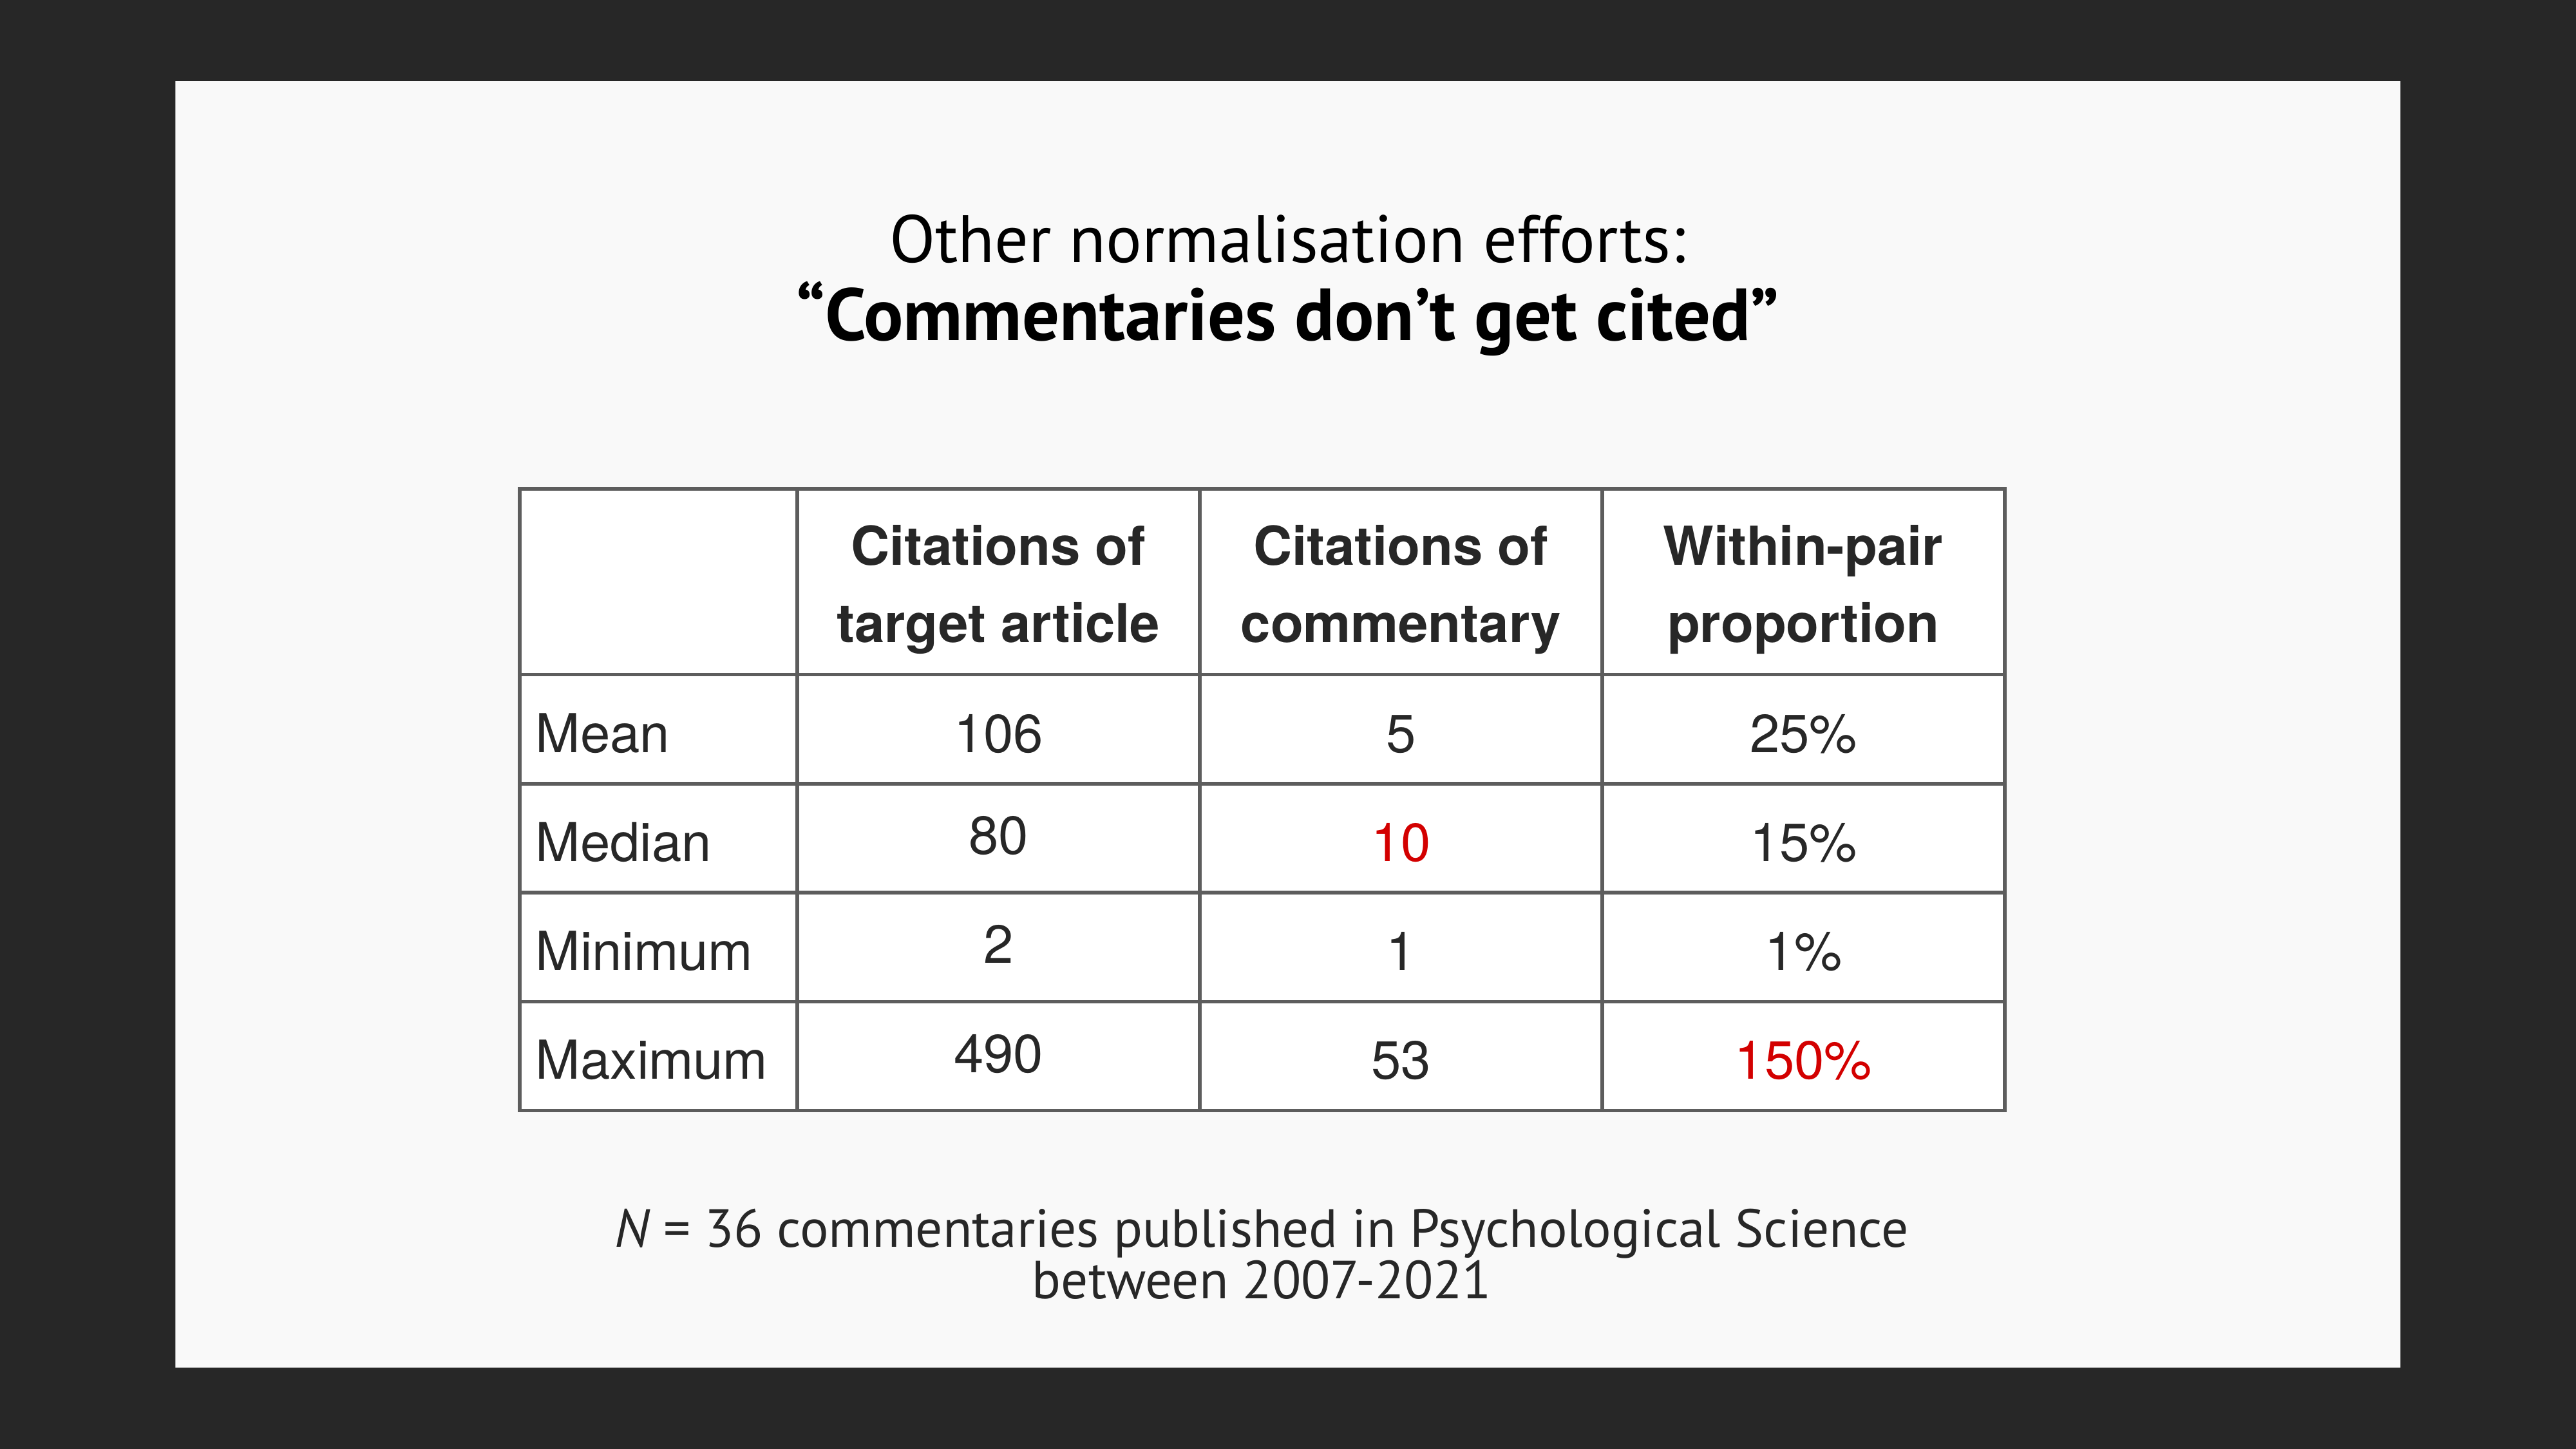

Other normalisation efforts:
“Commentaries don’t get cited”
|  | Citations of target article | Citations of commentary | Within-pair proportion |
| --- | --- | --- | --- |
| Mean | 106 | 5 | 25% |
| Median | 80 | 10 | 15% |
| Minimum | 2 | 1 | 1% |
| Maximum | 490 | 53 | 150% |
N = 36 commentaries published in Psychological Science
between 2007-2021